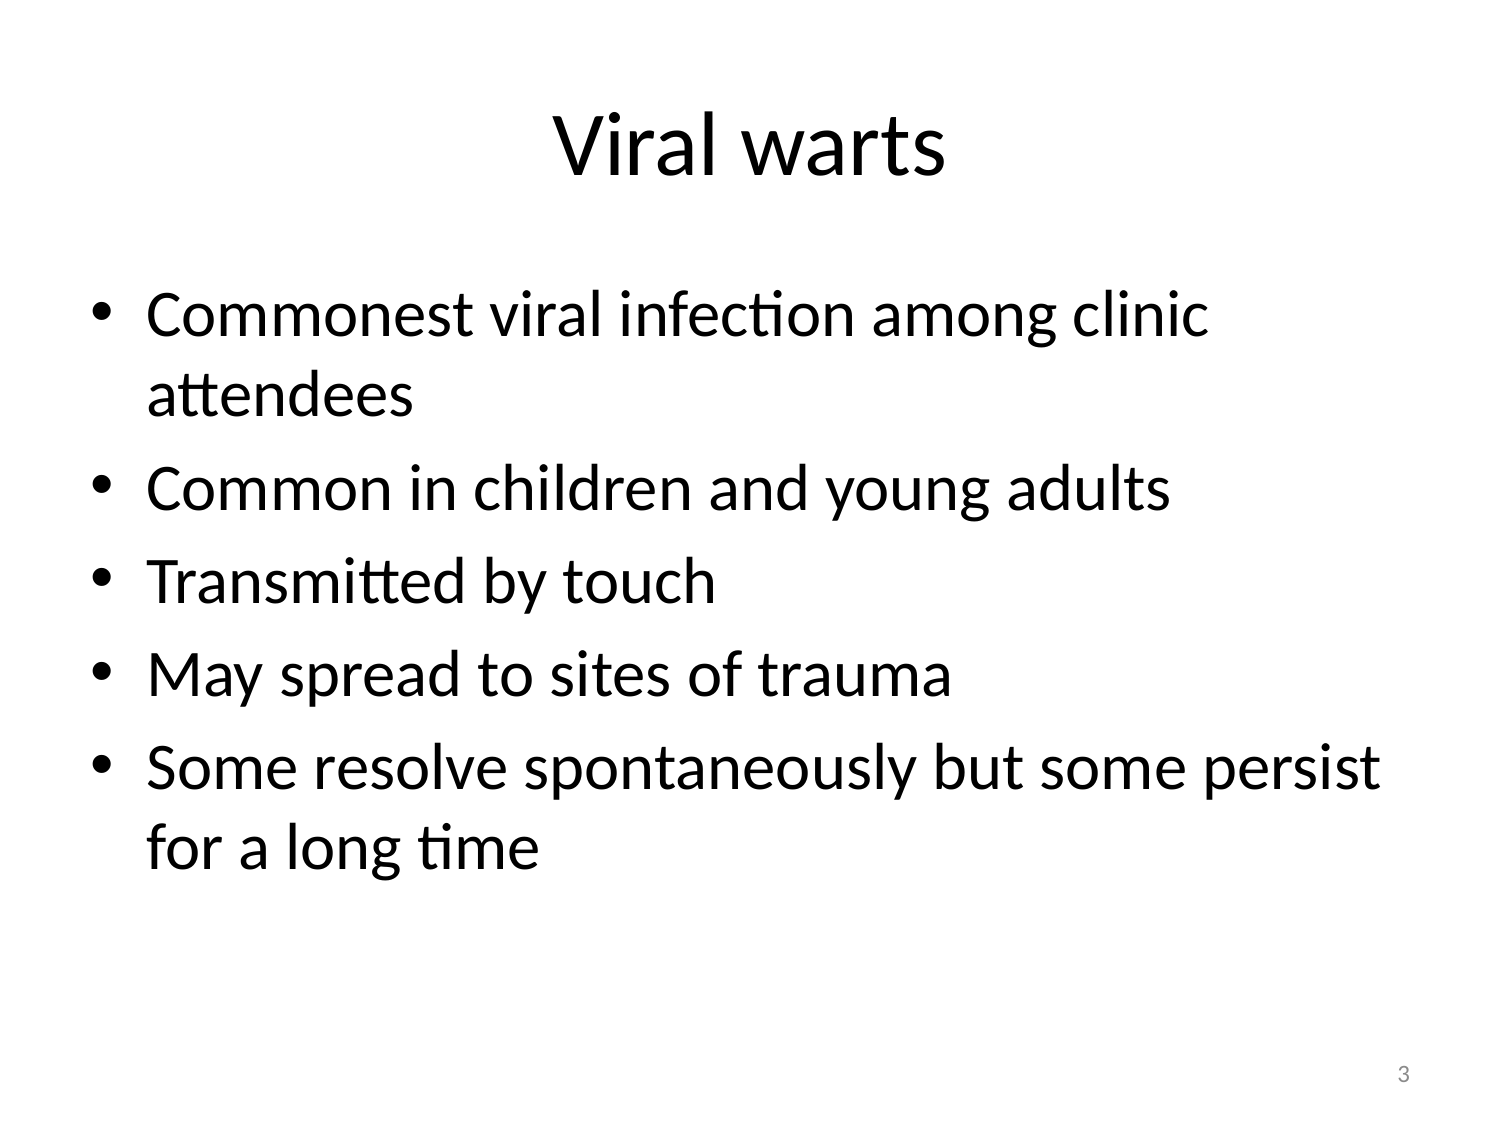

# Viral warts
Commonest viral infection among clinic attendees
Common in children and young adults
Transmitted by touch
May spread to sites of trauma
Some resolve spontaneously but some persist for a long time
3